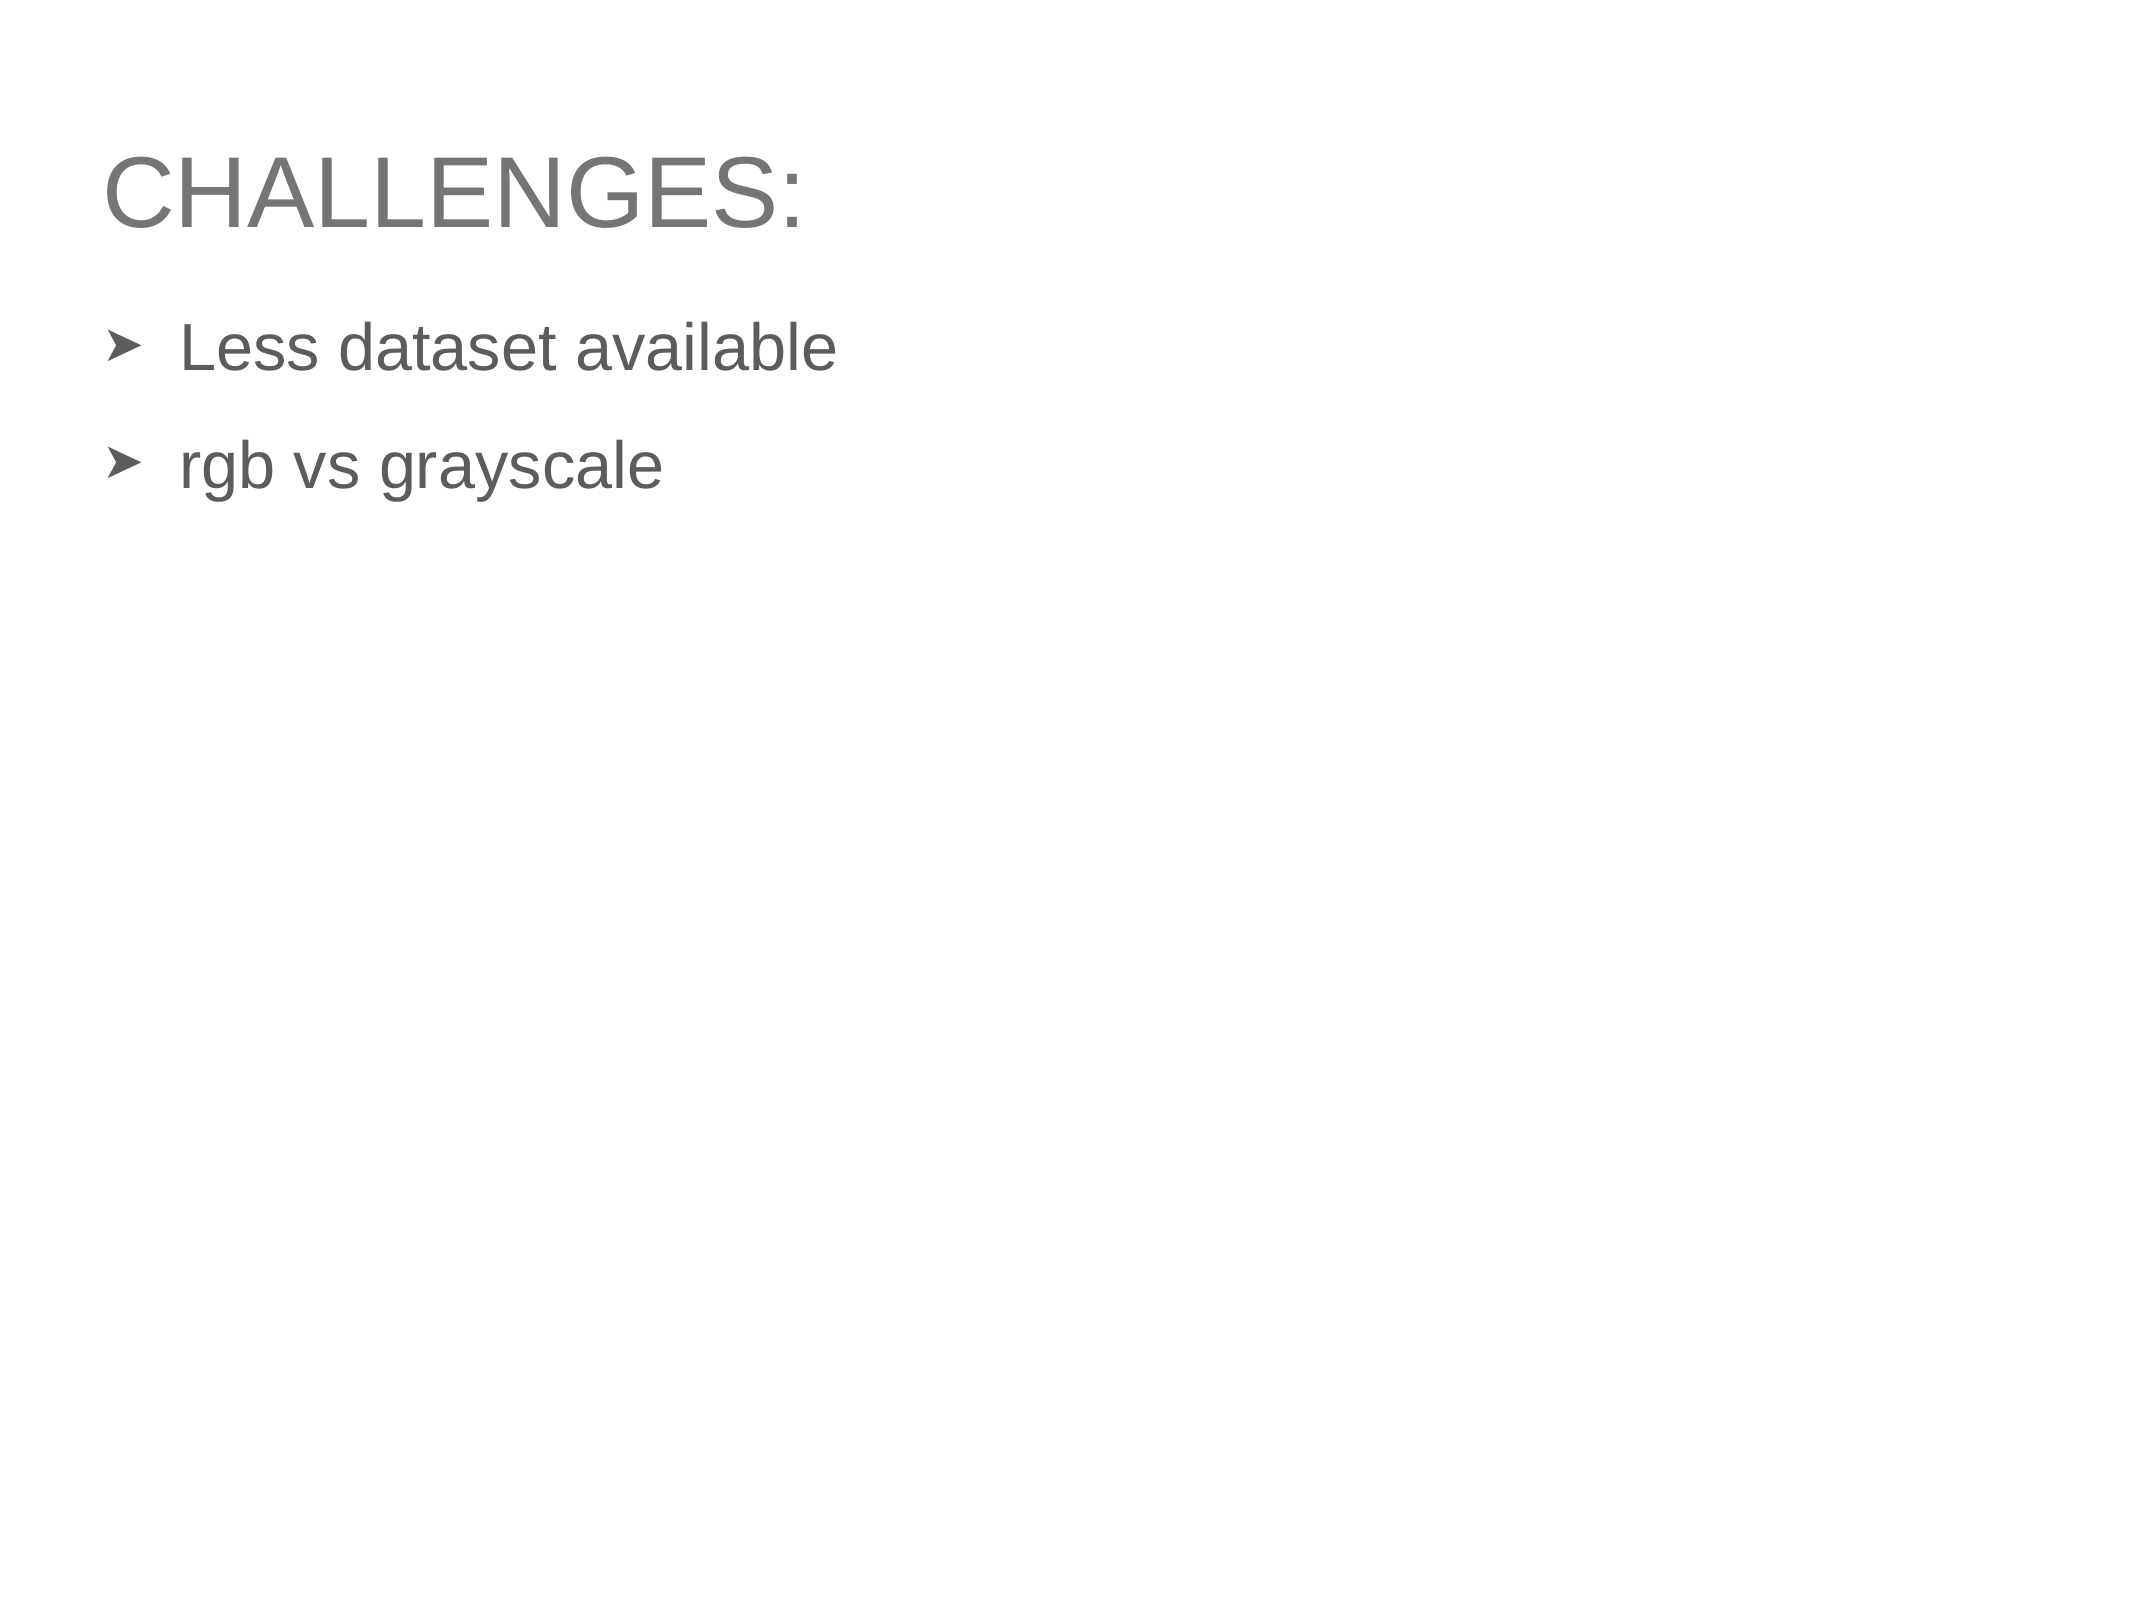

# challenges:

Less dataset available
rgb vs grayscale